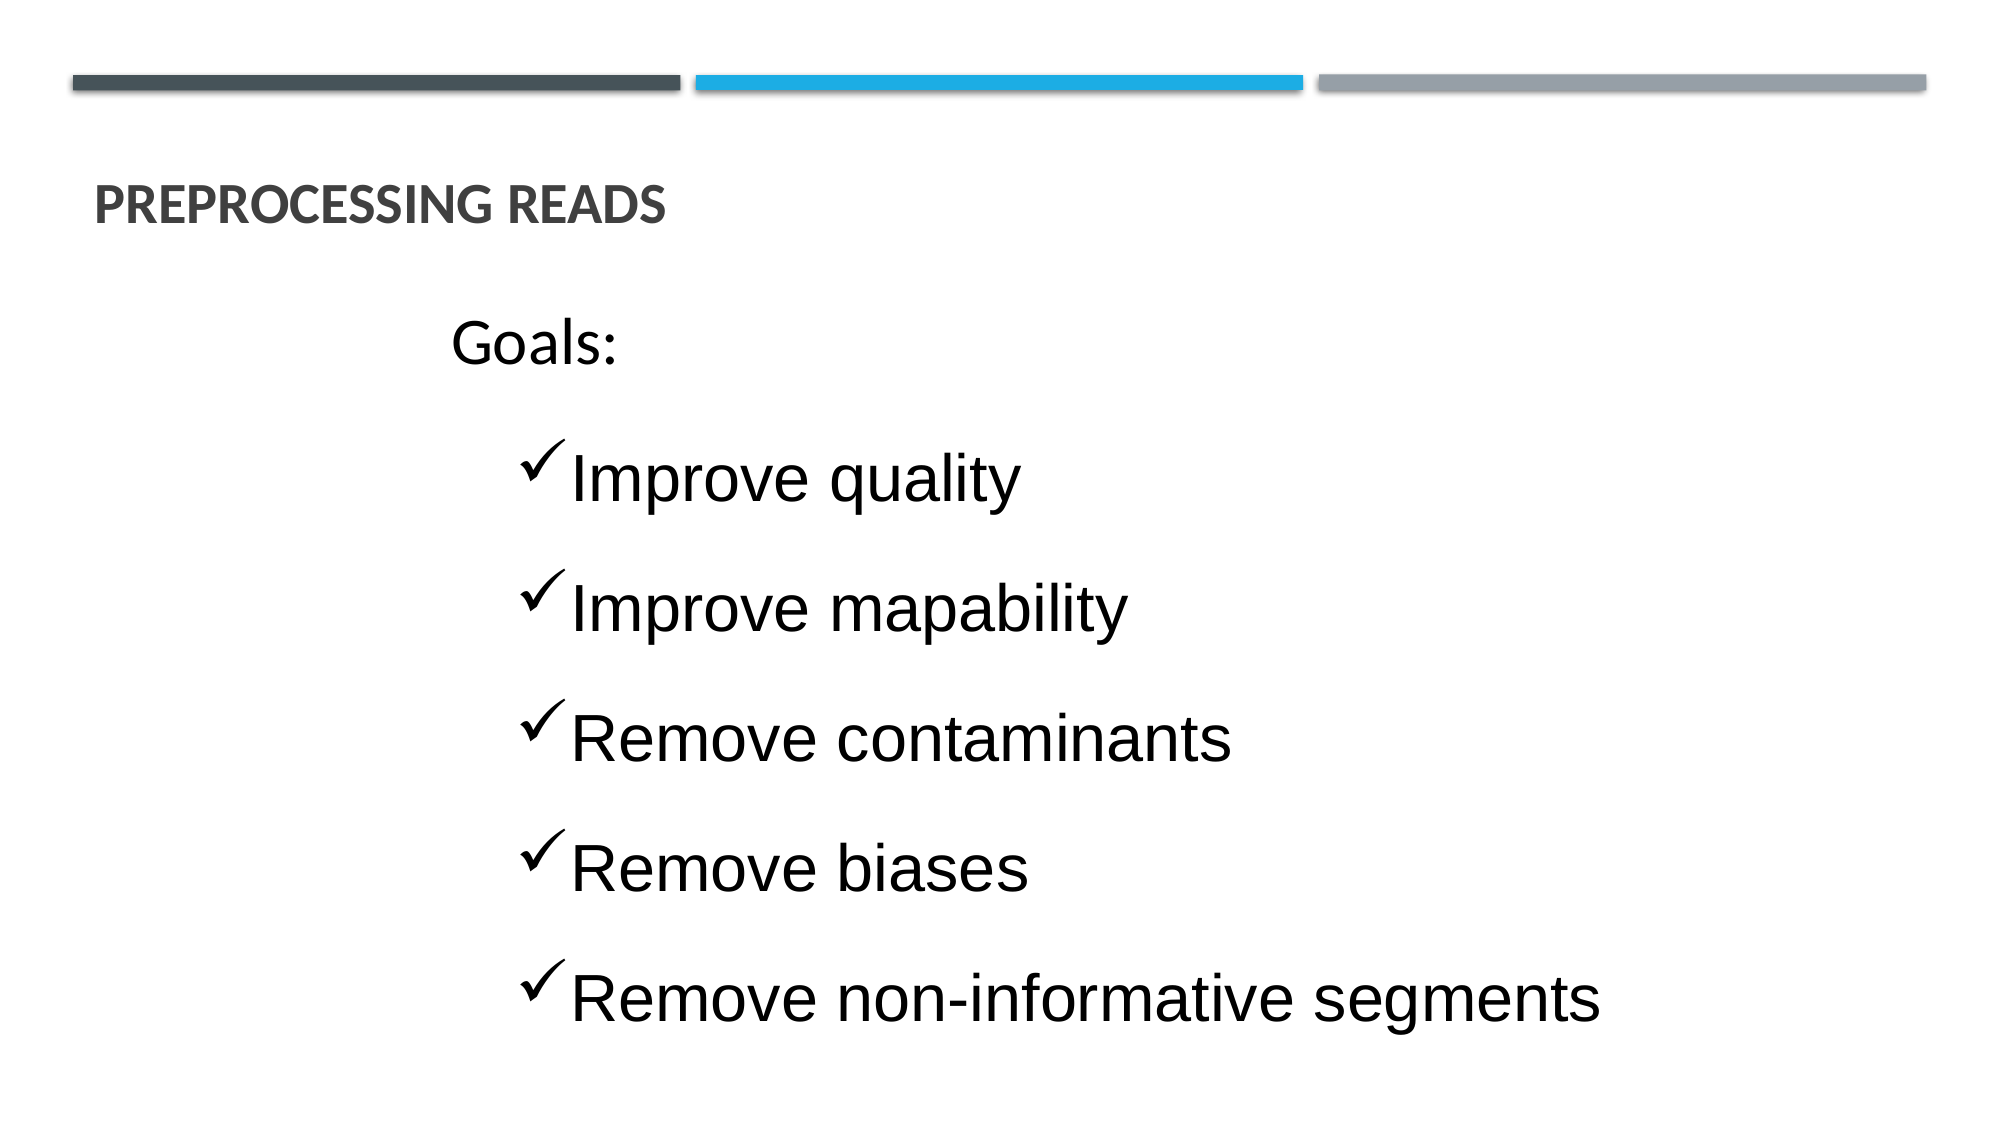

# Preprocessing Reads
Goals:
Improve quality
Improve mapability
Remove contaminants
Remove biases
Remove non-informative segments